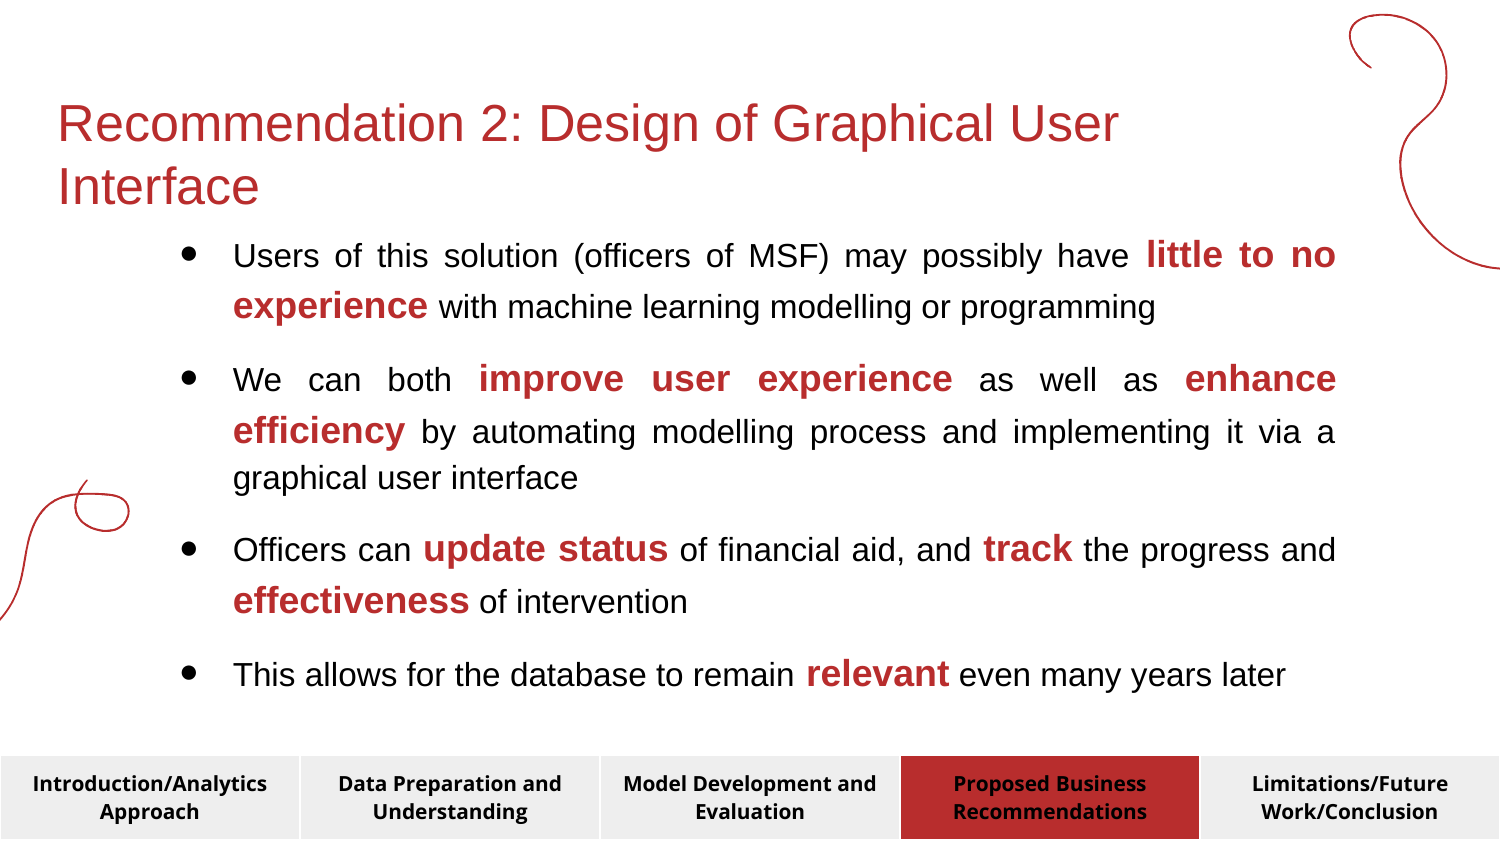

# Recommendation 2: Design of Graphical User Interface
Users of this solution (officers of MSF) may possibly have little to no experience with machine learning modelling or programming
We can both improve user experience as well as enhance efficiency by automating modelling process and implementing it via a graphical user interface
Officers can update status of financial aid, and track the progress and effectiveness of intervention
This allows for the database to remain relevant even many years later
| Introduction/Analytics Approach | Data Preparation and Understanding | Model Development and Evaluation | Proposed Business Recommendations | Limitations/Future Work/Conclusion |
| --- | --- | --- | --- | --- |